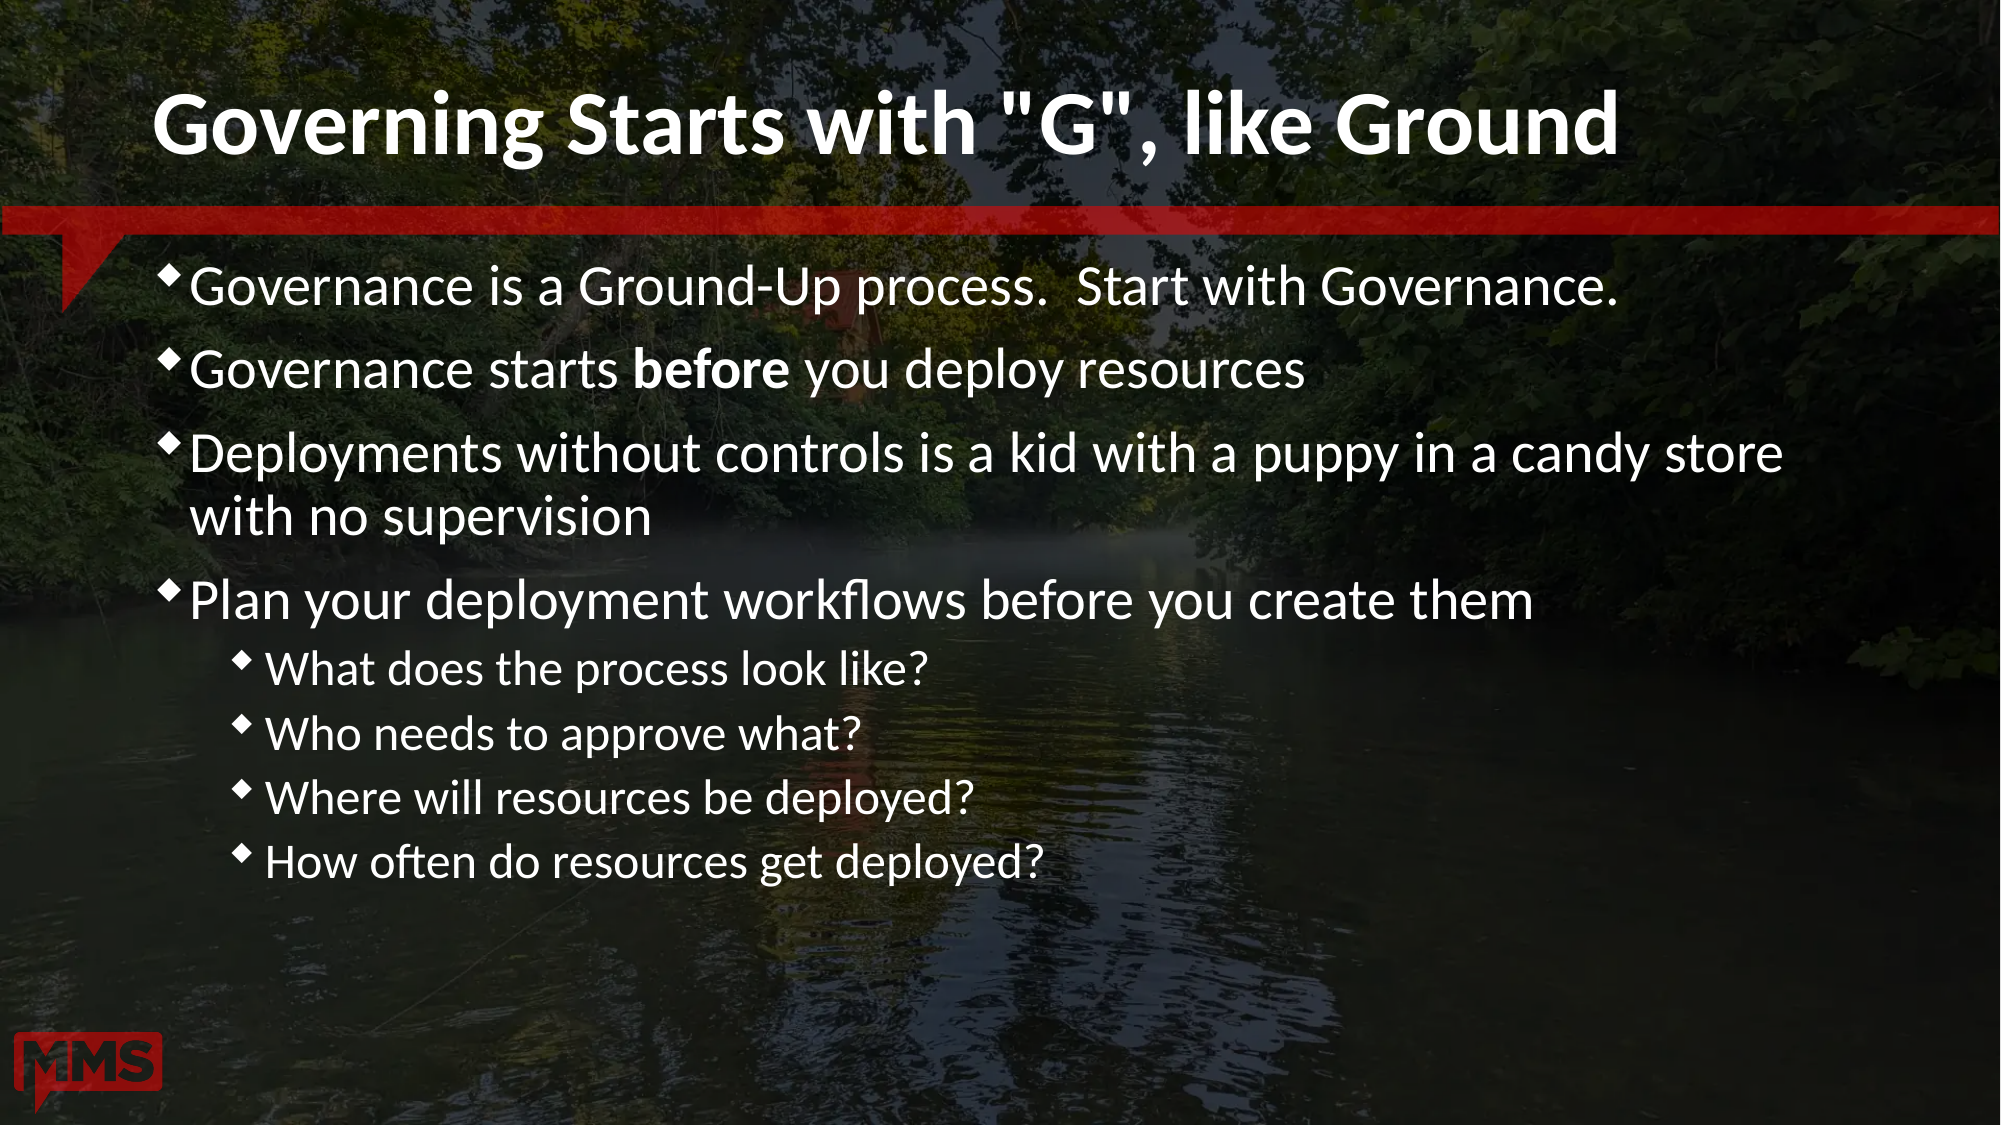

# Governing Starts with "G", like Ground
Governance is a Ground-Up process.  Start with Governance.
Governance starts before you deploy resources
Deployments without controls is a kid with a puppy in a candy store with no supervision
Plan your deployment workflows before you create them
What does the process look like?
Who needs to approve what?
Where will resources be deployed?
How often do resources get deployed?